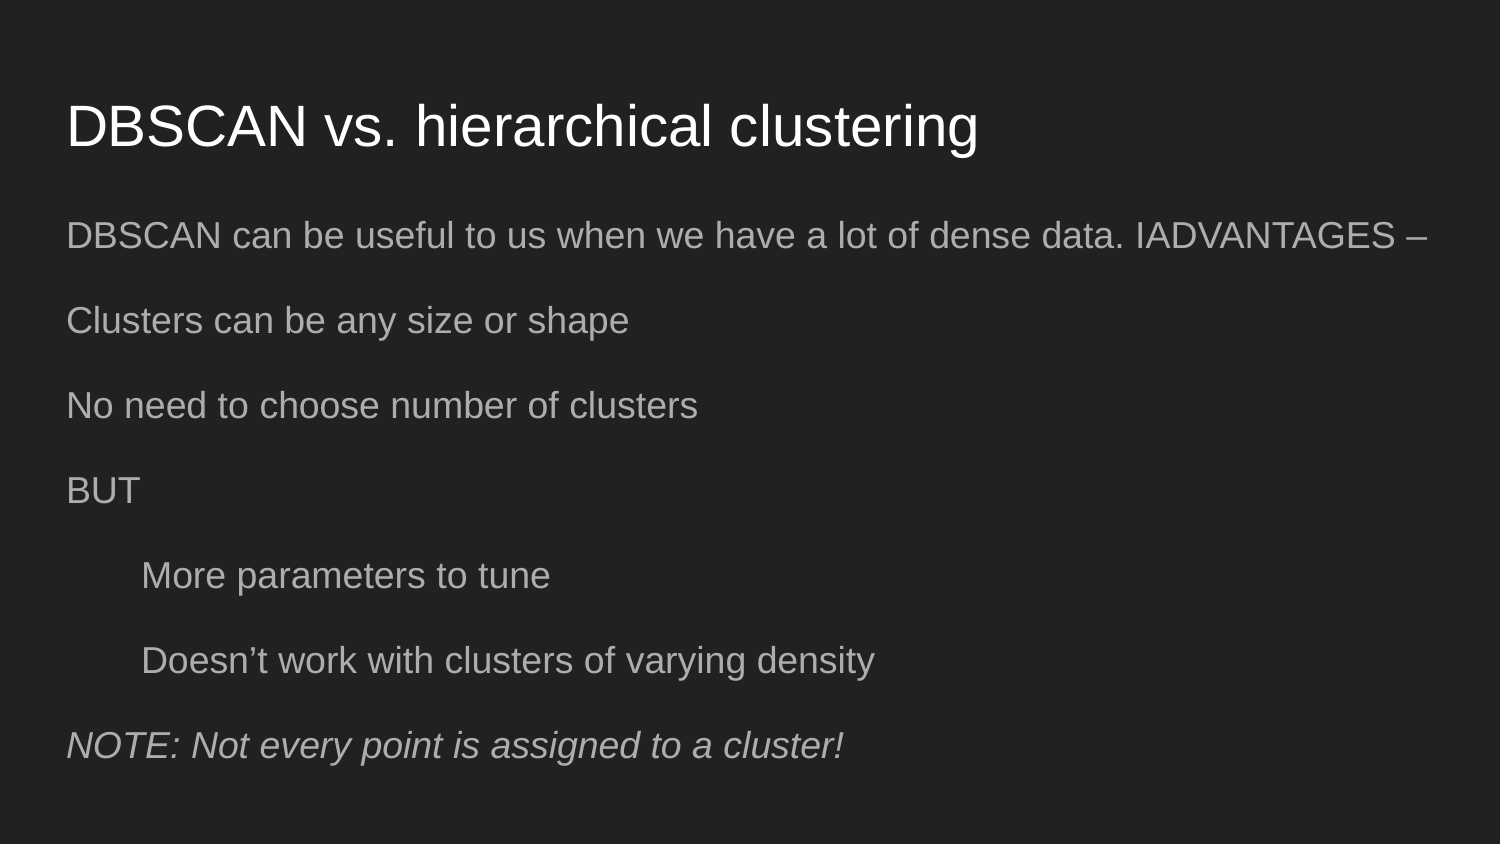

# DBSCAN vs. hierarchical clustering
DBSCAN can be useful to us when we have a lot of dense data. IADVANTAGES –
Clusters can be any size or shape
No need to choose number of clusters
BUT
More parameters to tune
Doesn’t work with clusters of varying density
NOTE: Not every point is assigned to a cluster!